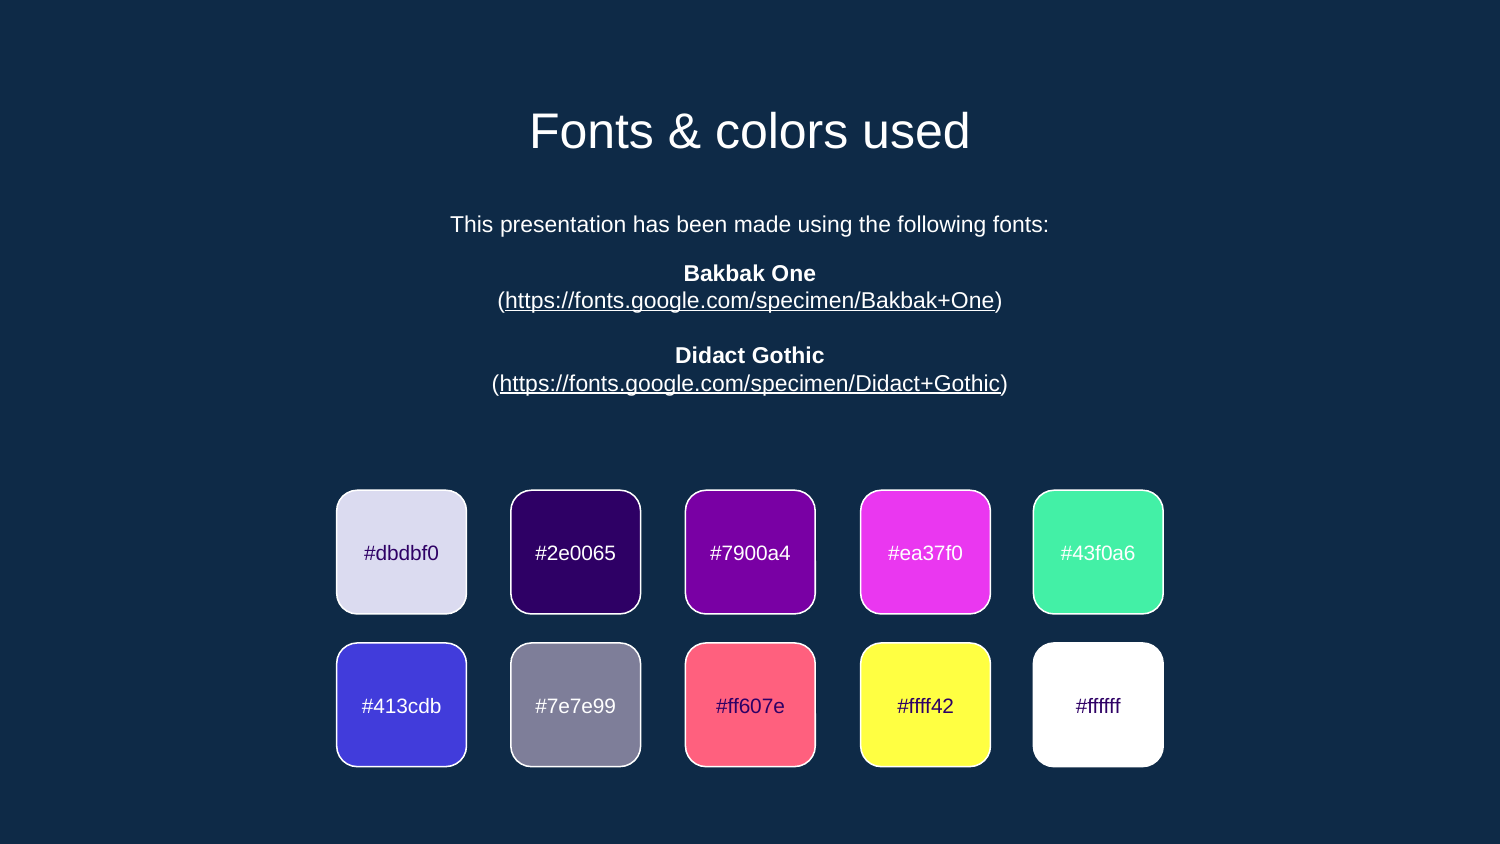

# Fonts & colors used
This presentation has been made using the following fonts:
Bakbak One
(https://fonts.google.com/specimen/Bakbak+One)

Didact Gothic
(https://fonts.google.com/specimen/Didact+Gothic)

#dbdbf0
#2e0065
#7900a4
#ea37f0
#43f0a6

#413cdb
#7e7e99
#ff607e
#ffff42
#ffffff